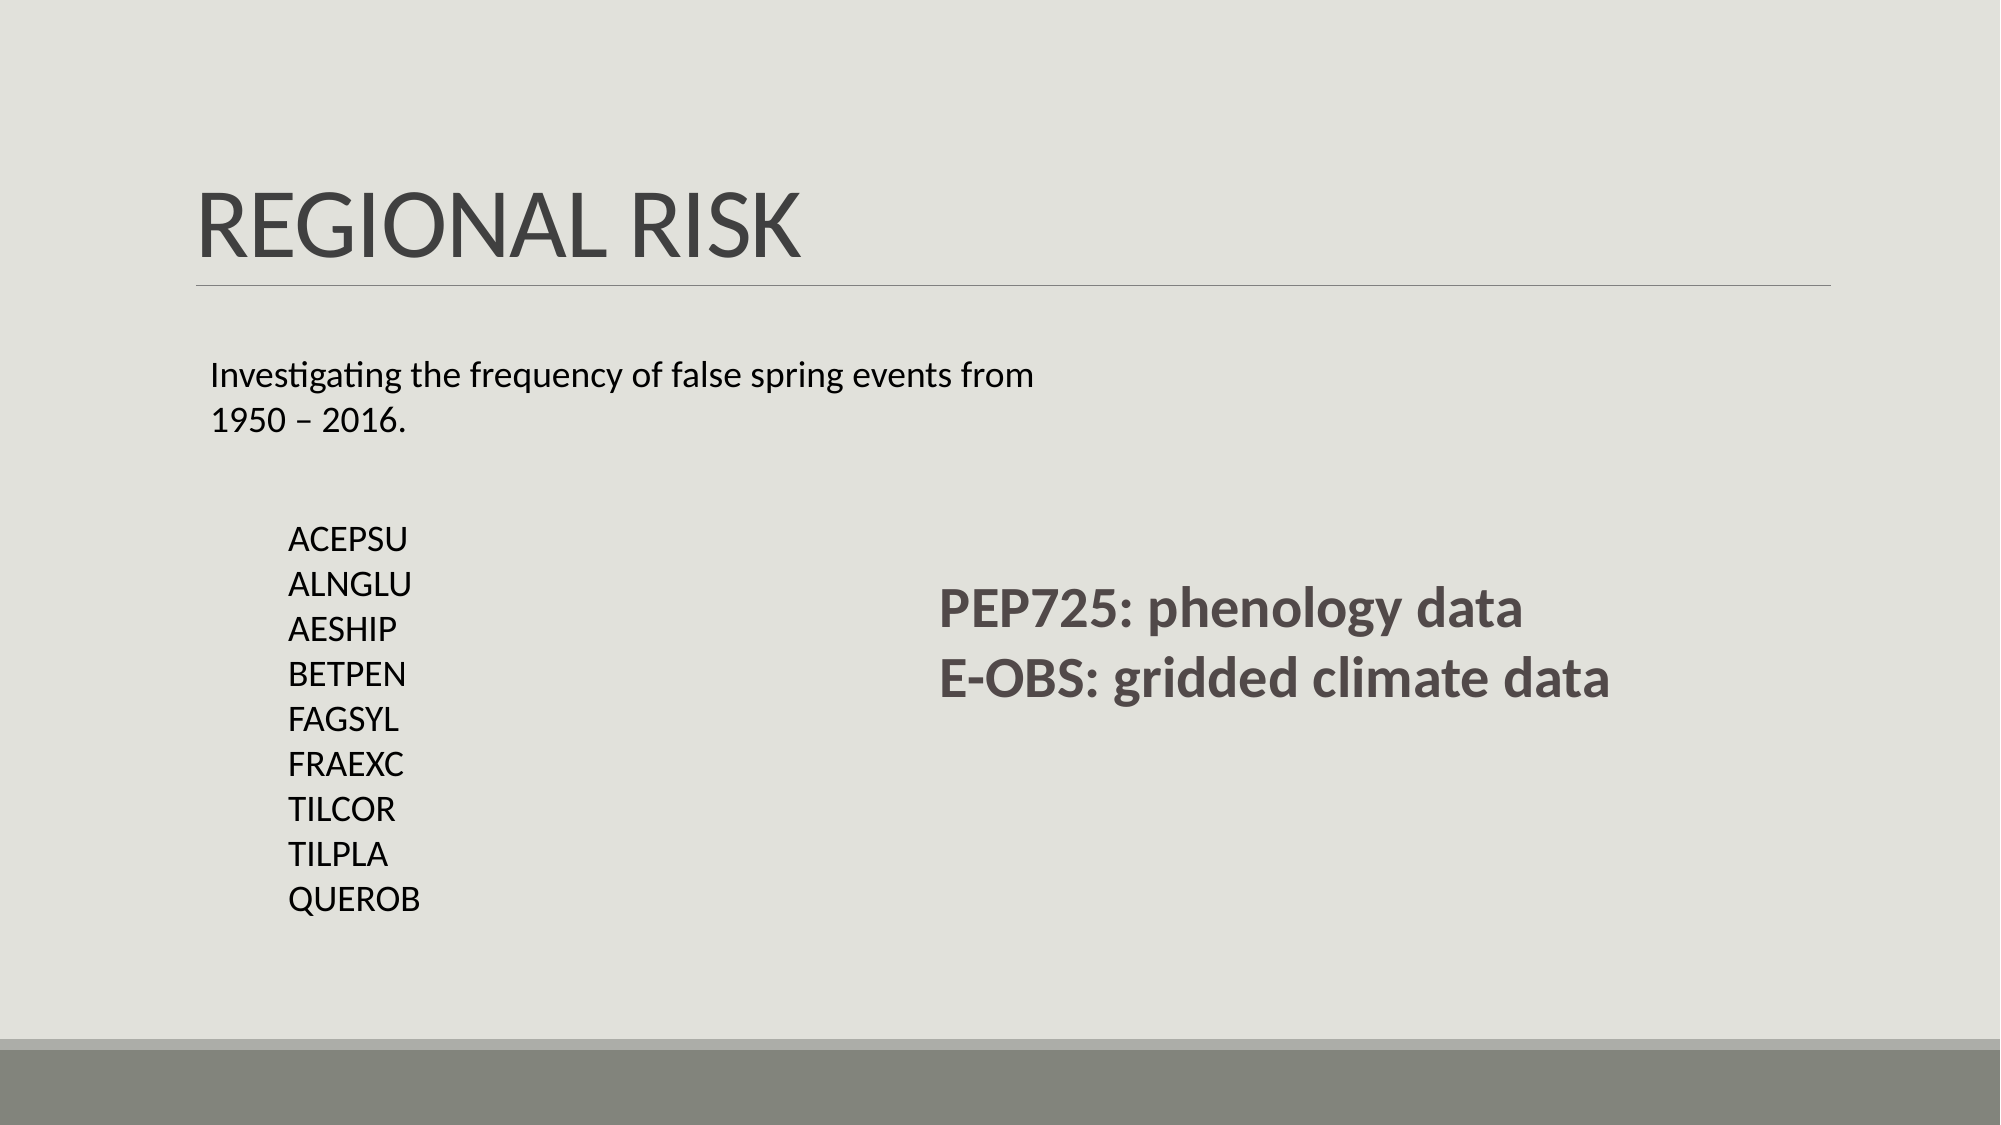

# REGIONAL RISK
Investigating the frequency of false spring events from
1950 – 2016.
ACEPSU
ALNGLU
AESHIP
BETPEN
FAGSYL
FRAEXC
TILCOR
TILPLA
QUEROB
PEP725: phenology data
E-OBS: gridded climate data